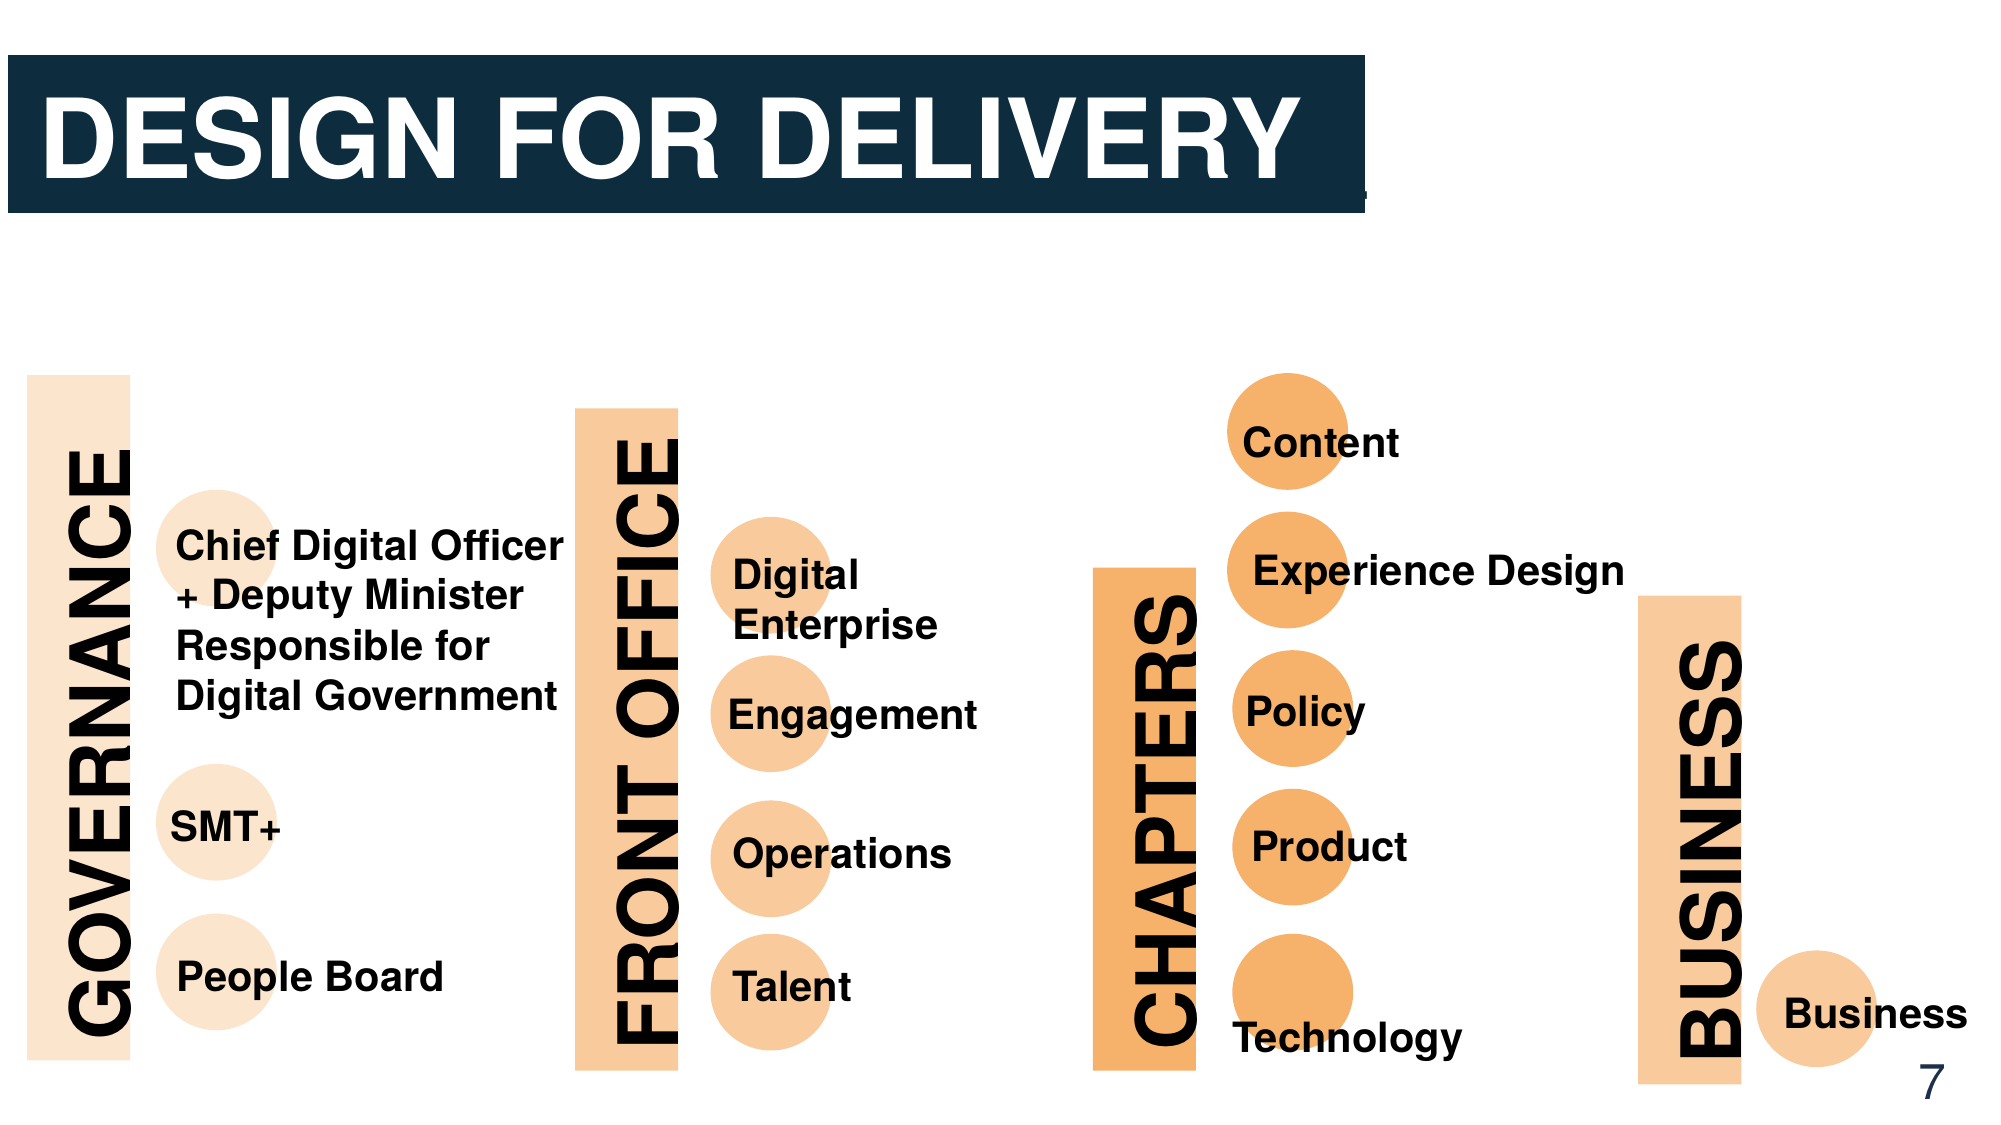

DESIGN FOR DELIVERY_

Content

Chief Digital Officer + Deputy Minister Responsible for Digital Government

Experience Design
Digital Enterprise

 Policy
GOVERNANCE
Engagement
FRONT OFFICE

CHAPTERS
 SMT+
BUSINESS

Product

Operations

People Board

Talent
 Technology

Business
7